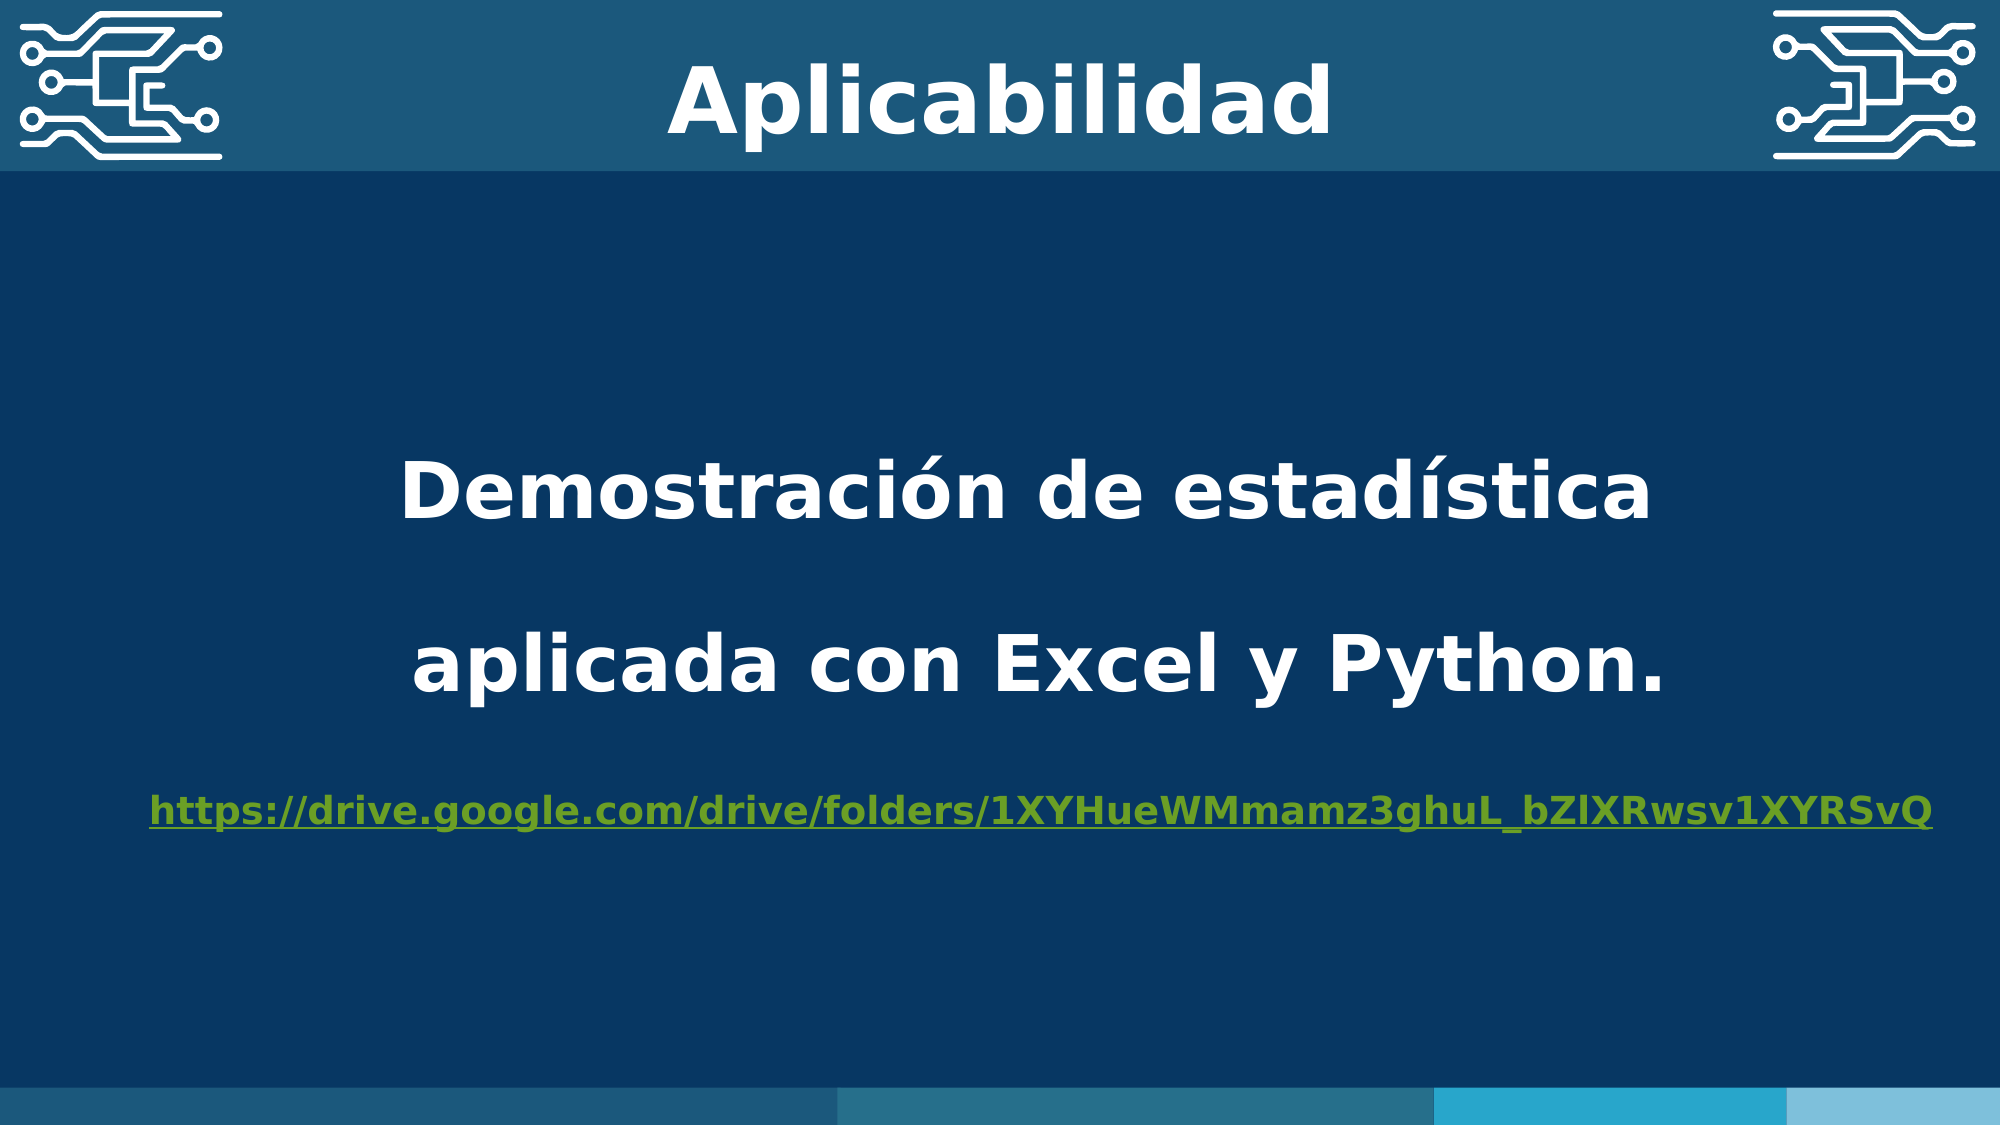

Aplicabilidad
Demostración de estadística
aplicada con Excel y Python.
https://drive.google.com/drive/folders/1XYHueWMmamz3ghuL_bZlXRwsv1XYRSvQ